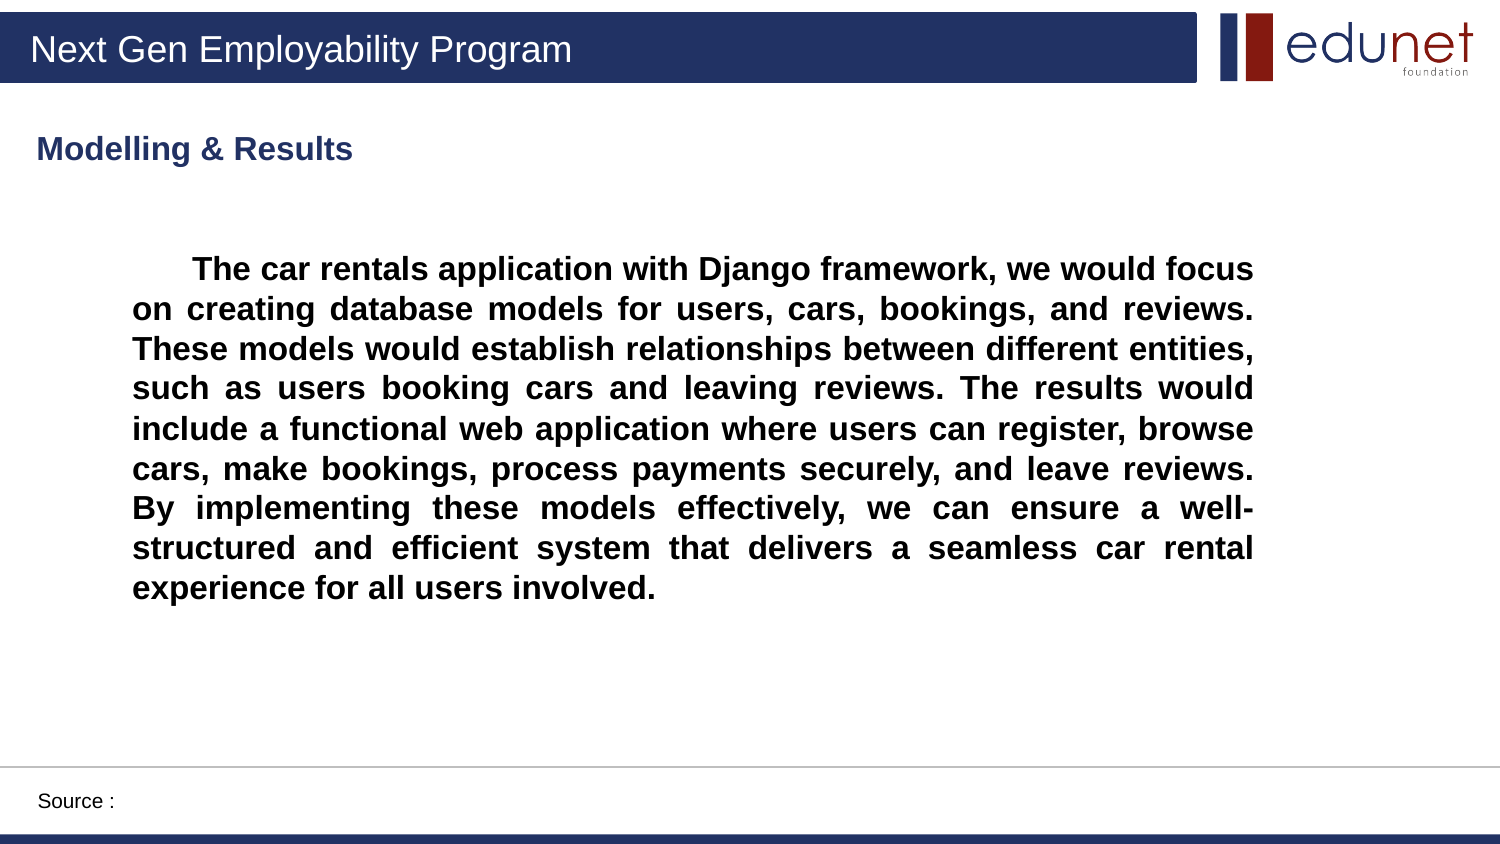

Modelling & Results
       The car rentals application with Django framework, we would focus on creating database models for users, cars, bookings, and reviews. These models would establish relationships between different entities, such as users booking cars and leaving reviews. The results would include a functional web application where users can register, browse cars, make bookings, process payments securely, and leave reviews. By implementing these models effectively, we can ensure a well-structured and efficient system that delivers a seamless car rental experience for all users involved.
Source :